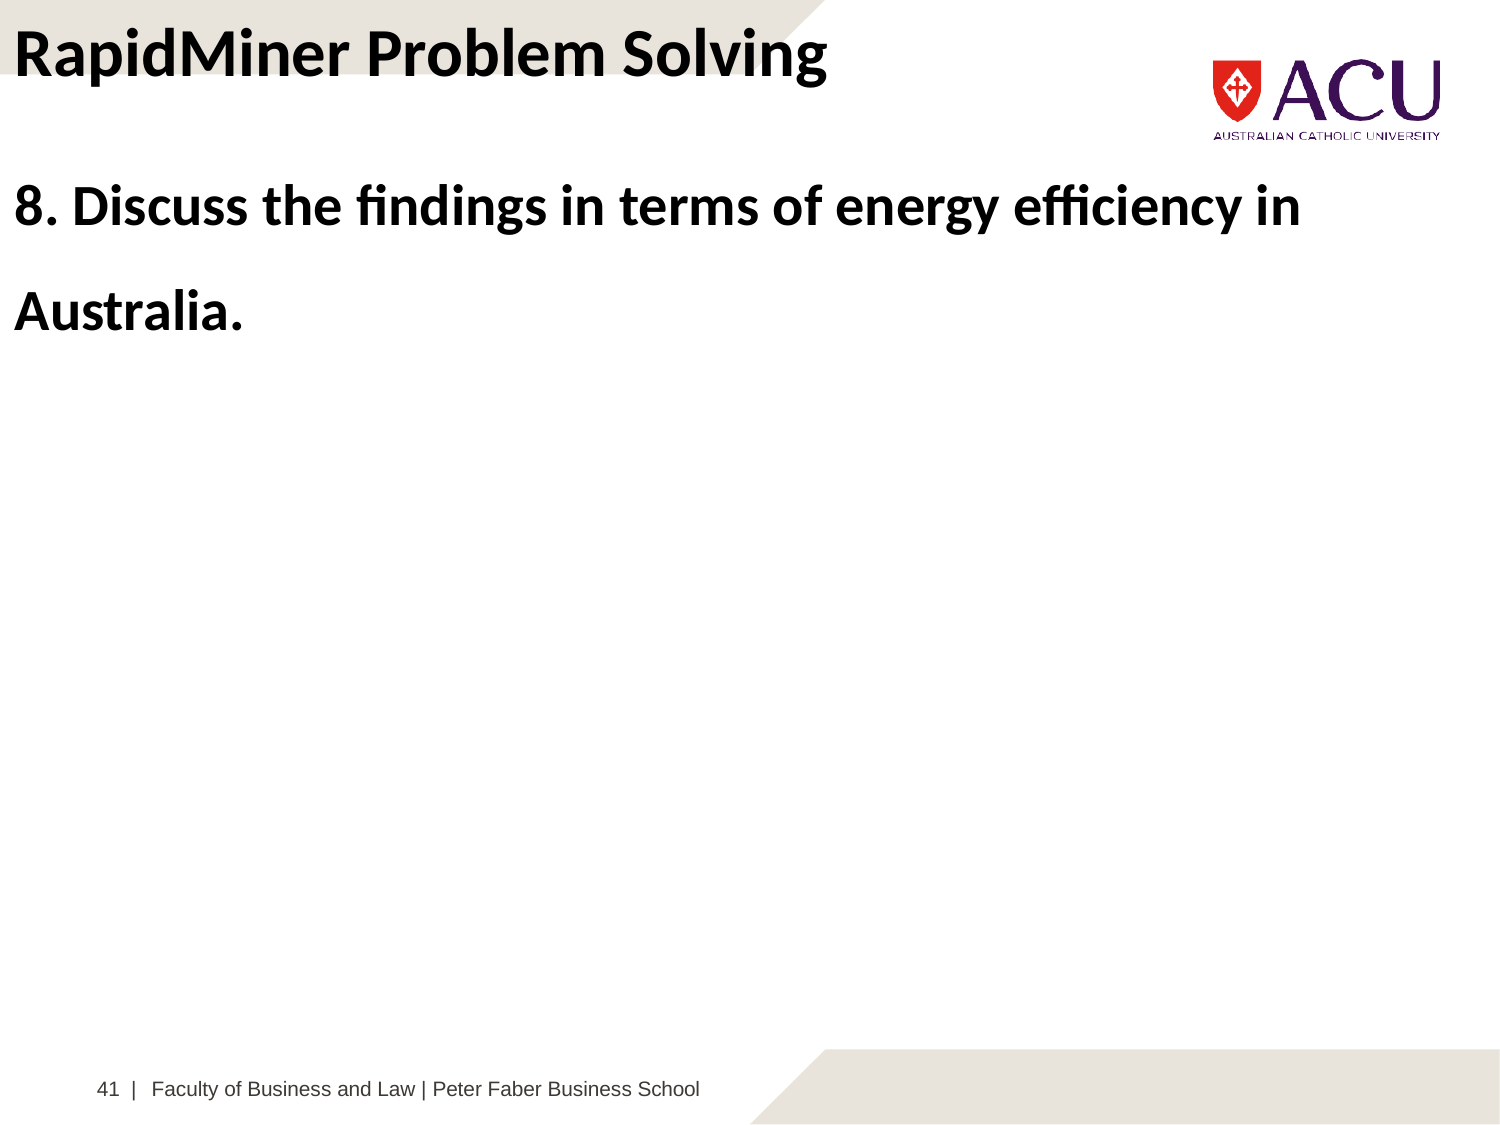

RapidMiner Problem Solving
8. Discuss the findings in terms of energy efficiency in Australia.
41 |
Faculty of Business and Law | Peter Faber Business School